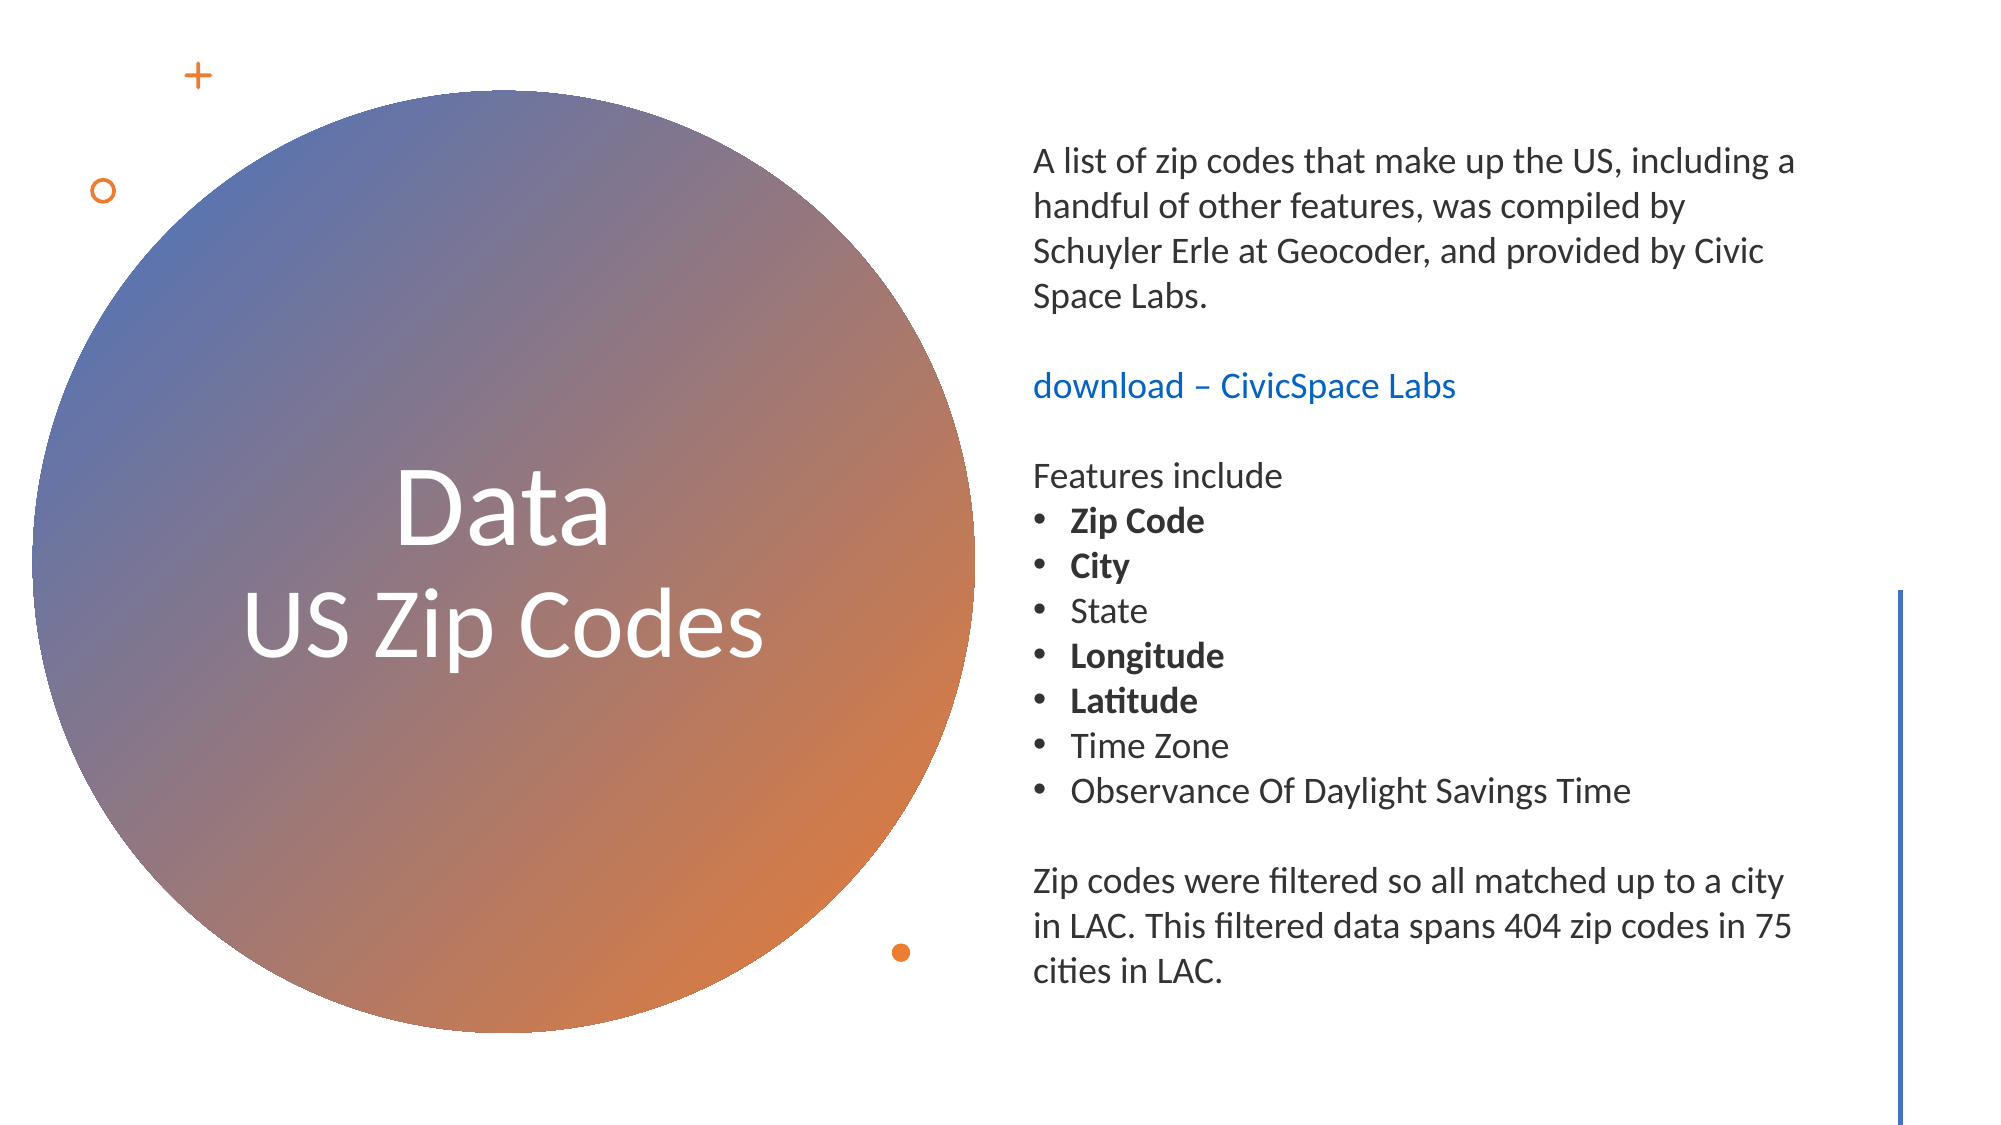

A list of zip codes that make up the US, including a handful of other features, was compiled by Schuyler Erle at Geocoder, and provided by Civic Space Labs.

download – CivicSpace Labs

Features include
Zip Code
City
State
Longitude
Latitude
Time Zone
Observance Of Daylight Savings Time

Zip codes were filtered so all matched up to a city in LAC. This filtered data spans 404 zip codes in 75 cities in LAC.

# Data US Zip Codes